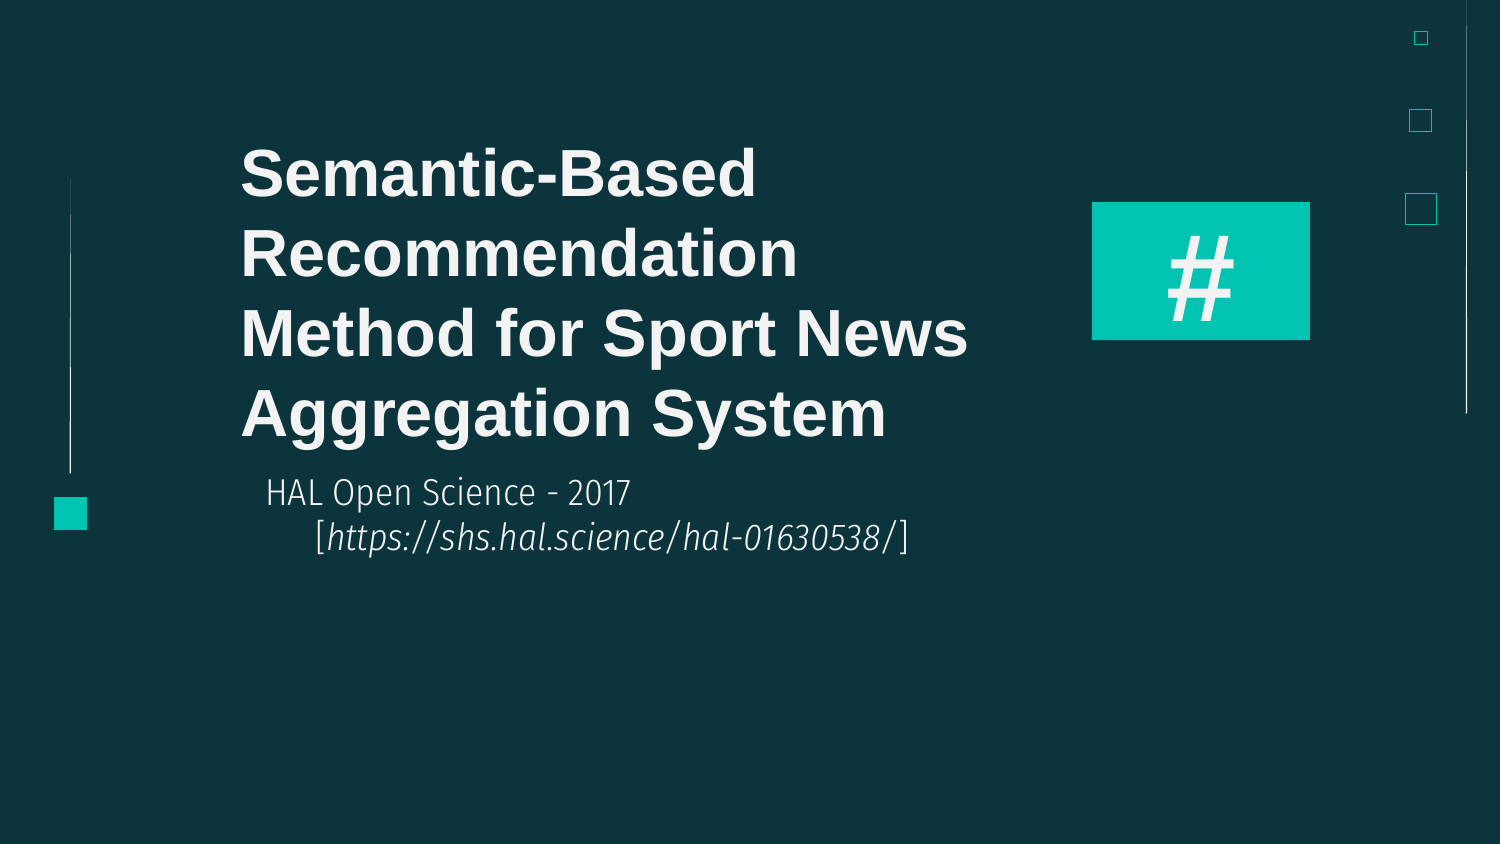

#
# Semantic-Based Recommendation Method for Sport News Aggregation System
HAL Open Science - 2017 [https://shs.hal.science/hal-01630538/]